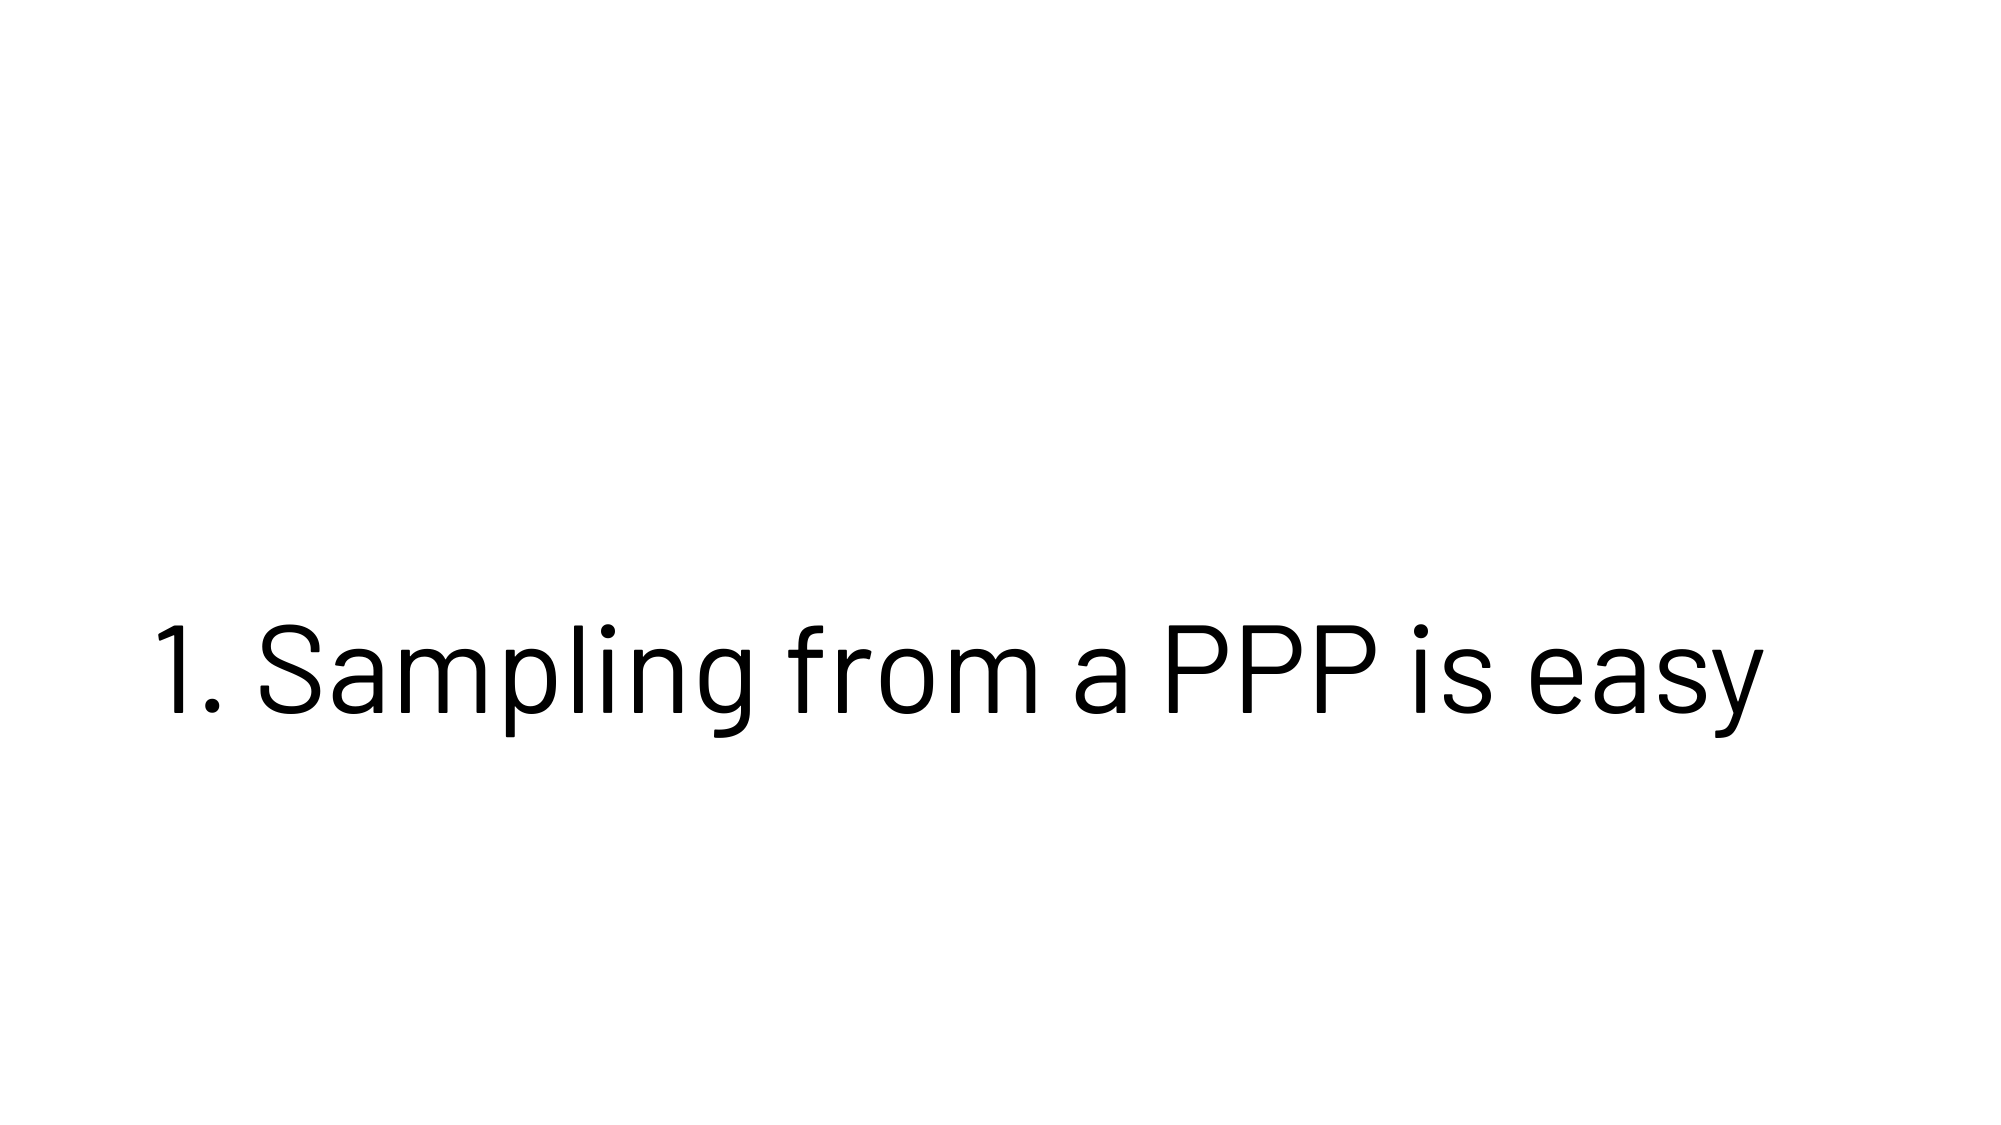

# 1. Sampling from a PPP is easy